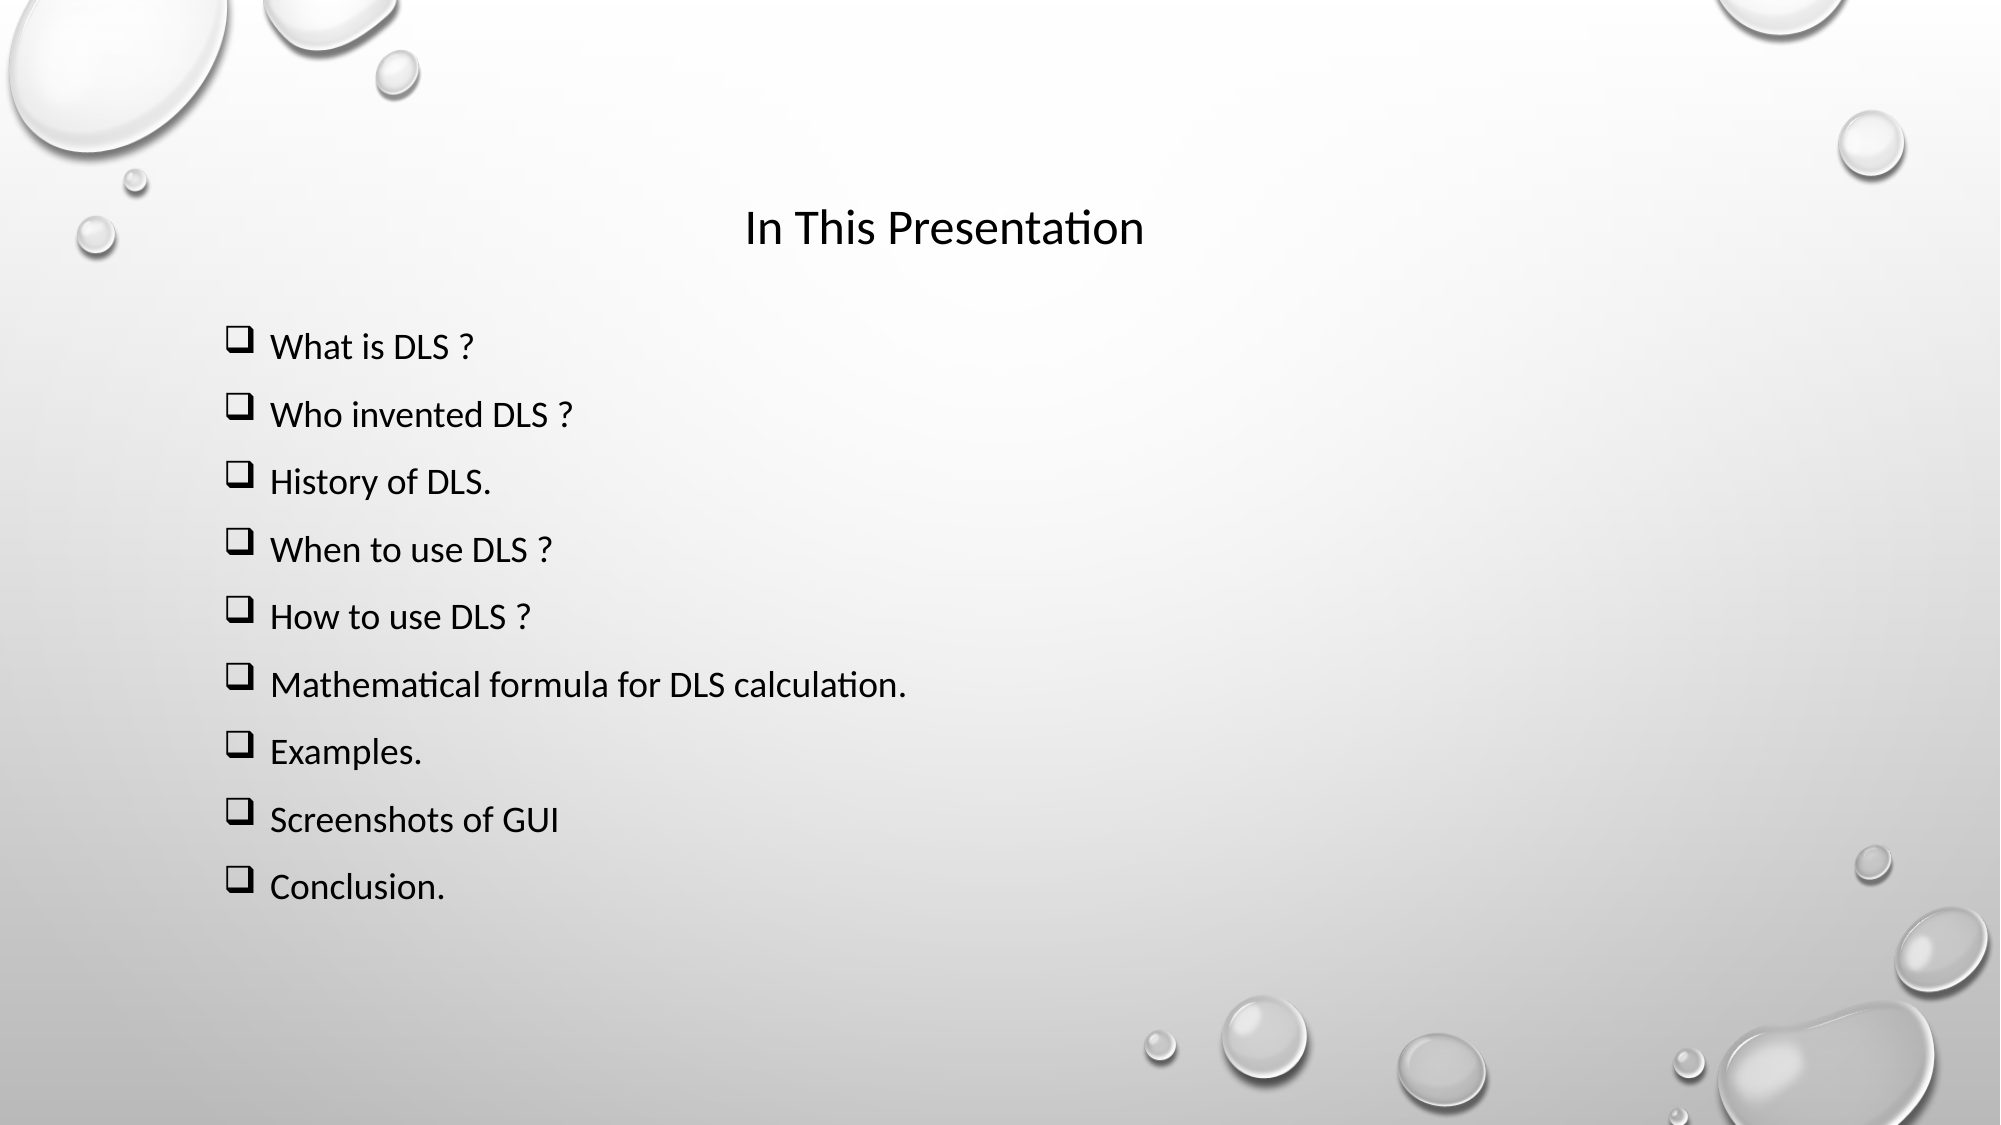

In This Presentation

What is DLS ?
Who invented DLS ?
History of DLS.
When to use DLS ?
How to use DLS ?
Mathematical formula for DLS calculation.
Examples.
Screenshots of GUI
Conclusion.